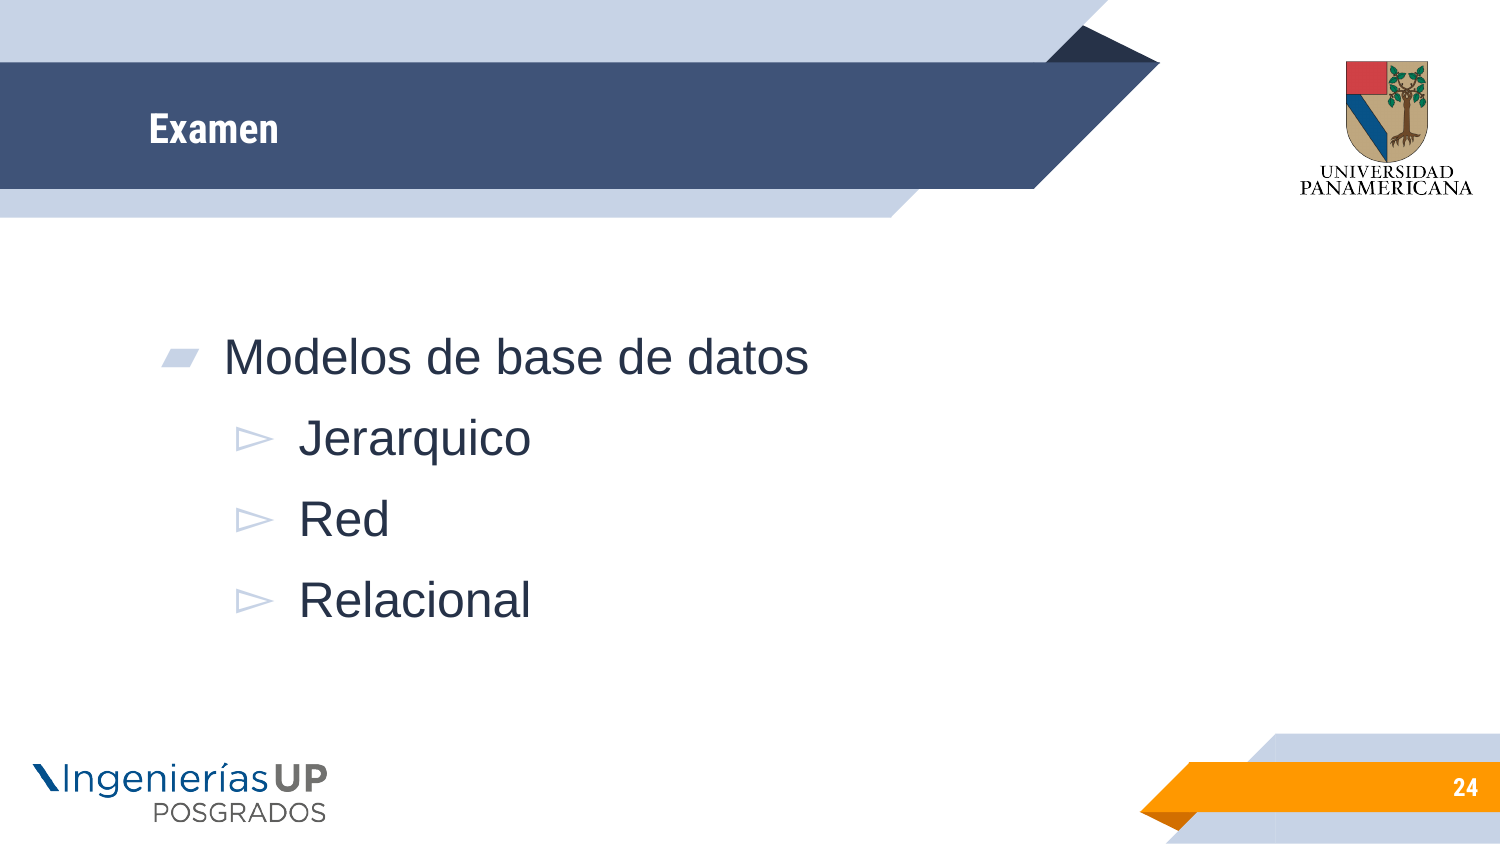

# Examen
Modelos de base de datos
Jerarquico
Red
Relacional
24